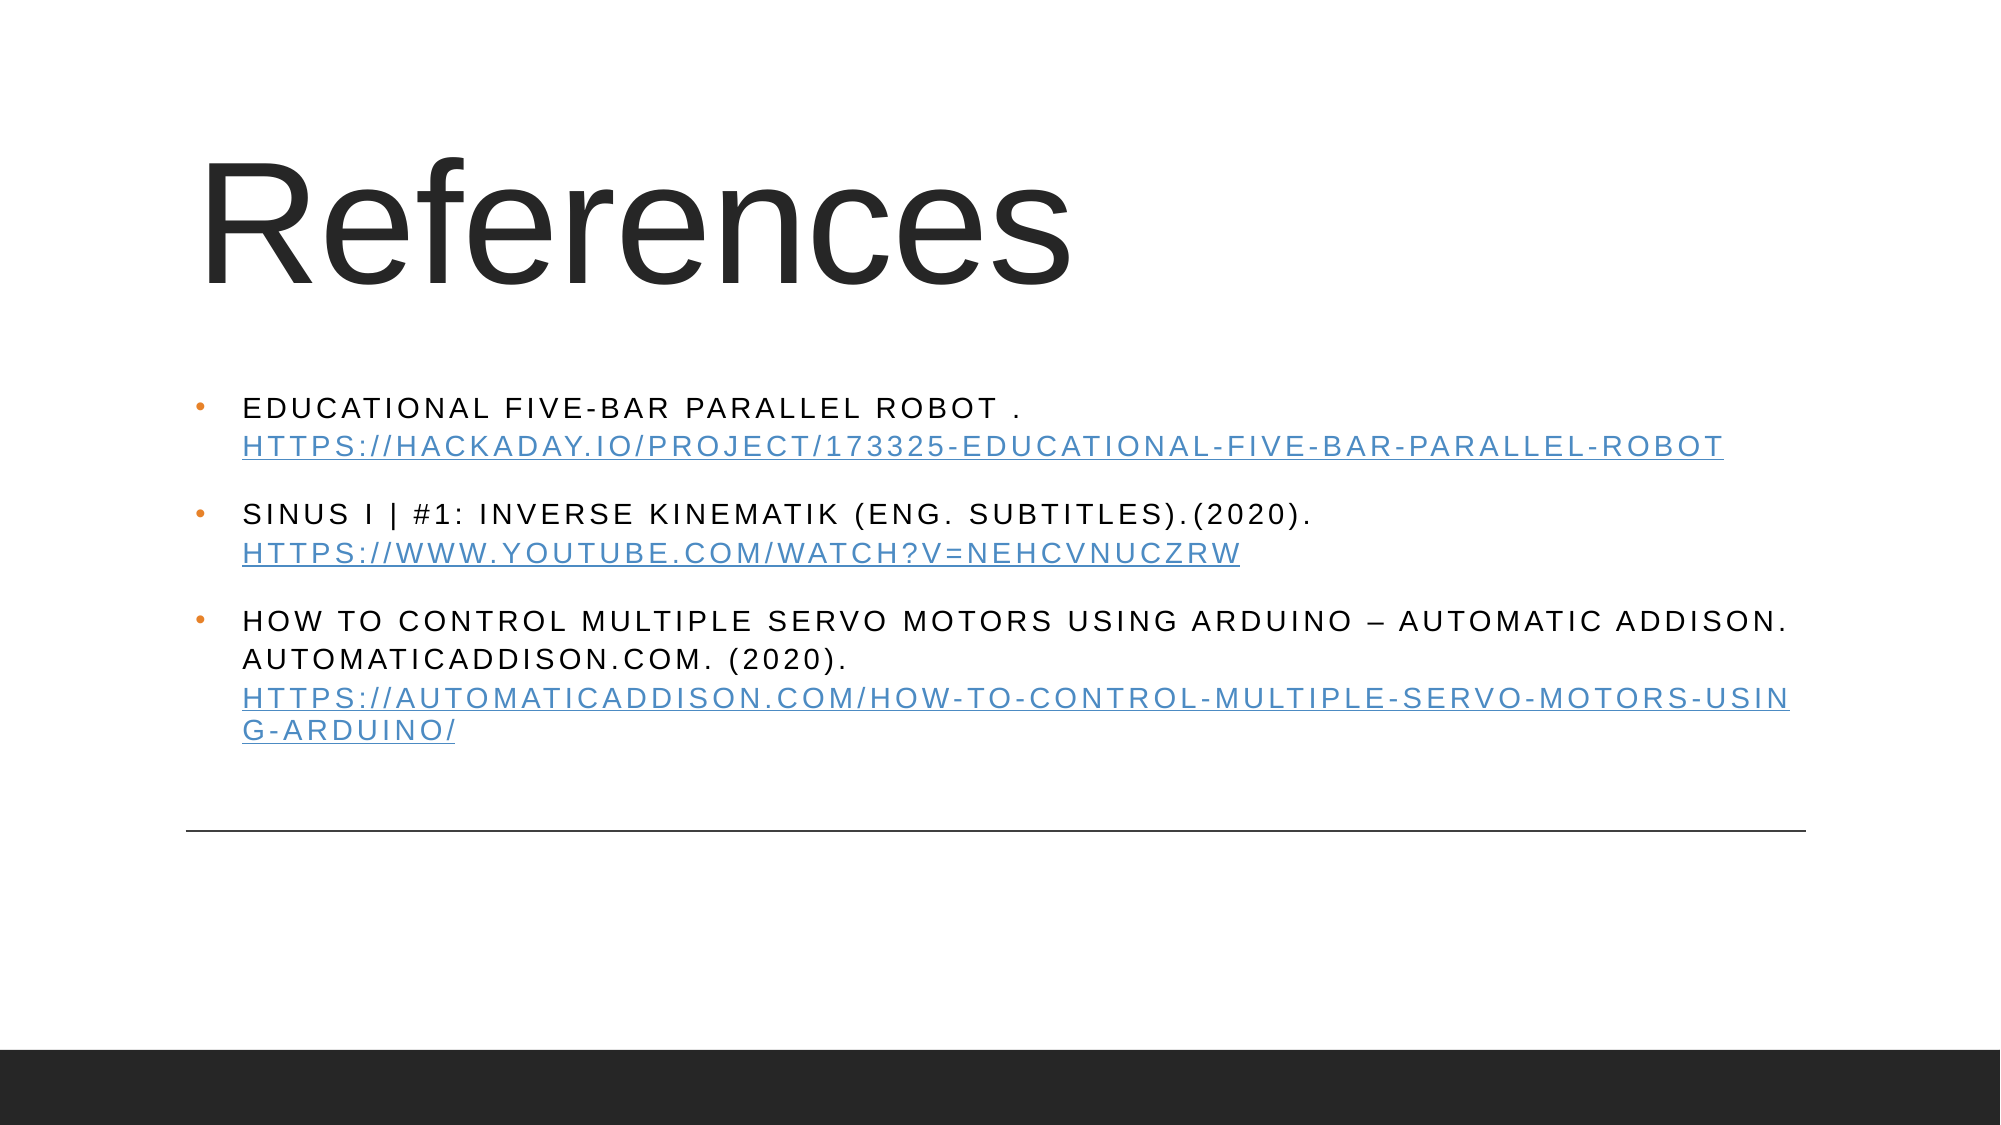

# References
Educational Five-Bar Parallel Robot .https://hackaday.io/project/173325-educational-five-bar-parallel-robot
Sinus I | #1: Inverse Kinematik (eng. subtitles).(2020). https://www.youtube.com/watch?v=NeHCVNUcZrw
How to Control Multiple Servo Motors Using Arduino – Automatic Addison. Automaticaddison.com. (2020). https://automaticaddison.com/how-to-control-multiple-servo-motors-using-arduino/